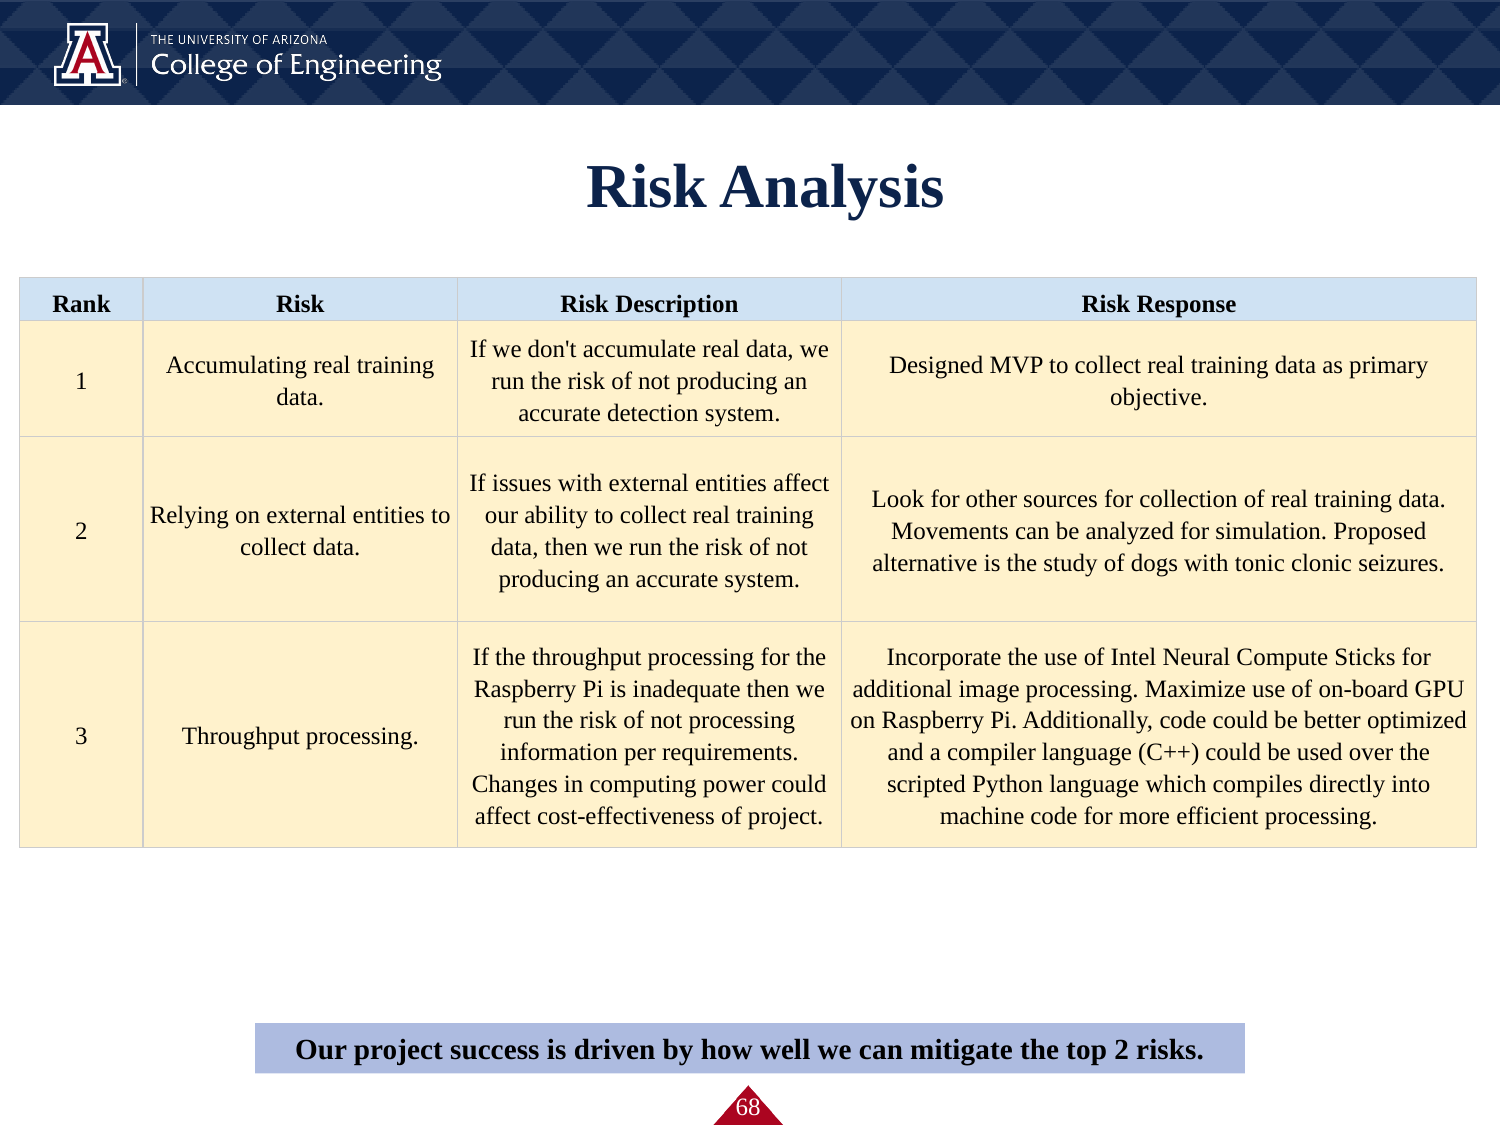

# Risk Analysis
| Rank | Risk | Risk Description | Risk Response |
| --- | --- | --- | --- |
| 1 | Accumulating real training data. | If we don't accumulate real data, we run the risk of not producing an accurate detection system. | Designed MVP to collect real training data as primary objective. |
| 2 | Relying on external entities to collect data. | If issues with external entities affect our ability to collect real training data, then we run the risk of not producing an accurate system. | Look for other sources for collection of real training data. Movements can be analyzed for simulation. Proposed alternative is the study of dogs with tonic clonic seizures. |
| 3 | Throughput processing. | If the throughput processing for the Raspberry Pi is inadequate then we run the risk of not processing information per requirements. Changes in computing power could affect cost-effectiveness of project. | Incorporate the use of Intel Neural Compute Sticks for additional image processing. Maximize use of on-board GPU on Raspberry Pi. Additionally, code could be better optimized and a compiler language (C++) could be used over the scripted Python language which compiles directly into machine code for more efficient processing. |
Improve risk mitigation plans. They did not like these during PDR. Make sure any current “yellow” or “red” risk has a really good mitigation plan that is within our control
Our project success is driven by how well we can mitigate the top 2 risks.

68